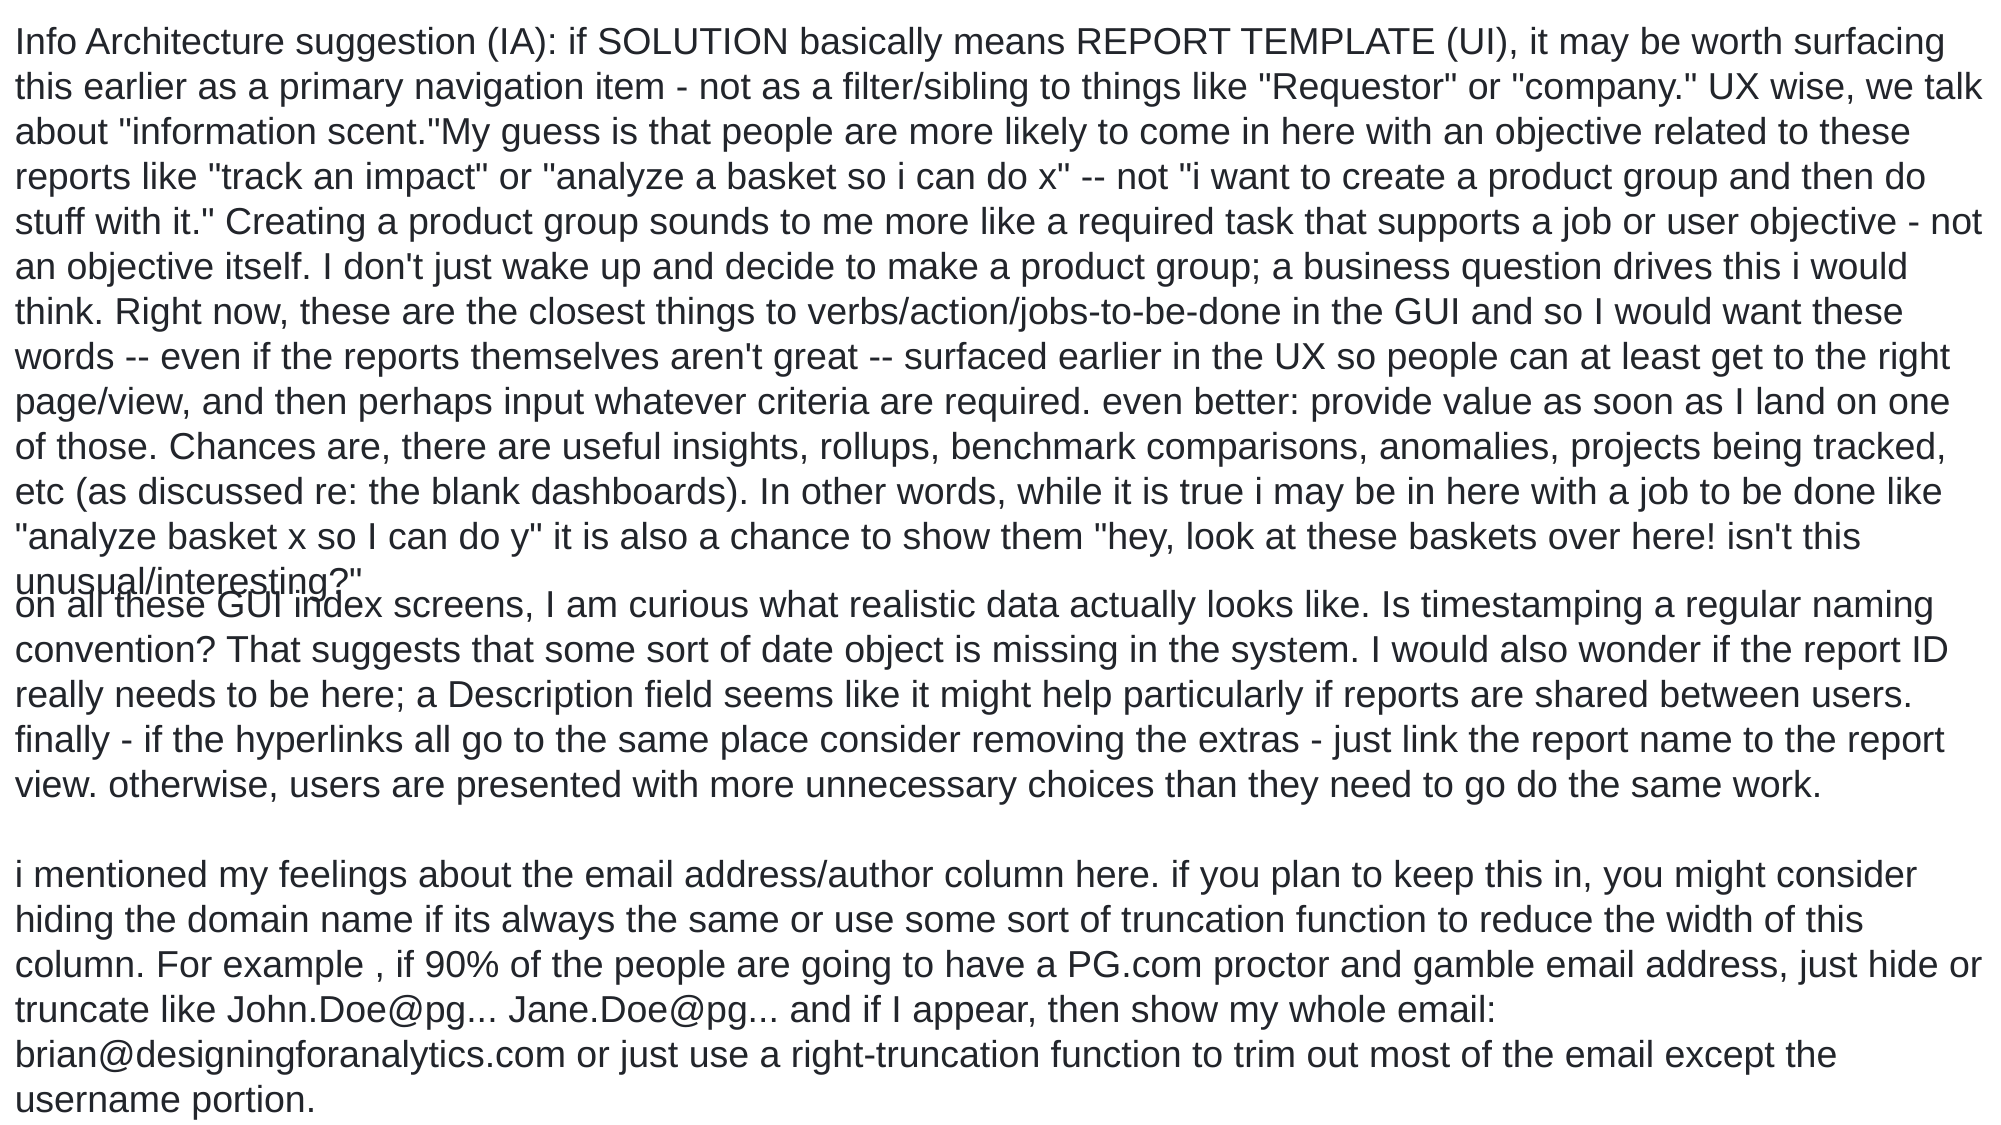

Info Architecture suggestion (IA): if SOLUTION basically means REPORT TEMPLATE (UI), it may be worth surfacing this earlier as a primary navigation item - not as a filter/sibling to things like "Requestor" or "company." UX wise, we talk about "information scent."My guess is that people are more likely to come in here with an objective related to these reports like "track an impact" or "analyze a basket so i can do x" -- not "i want to create a product group and then do stuff with it." Creating a product group sounds to me more like a required task that supports a job or user objective - not an objective itself. I don't just wake up and decide to make a product group; a business question drives this i would think. Right now, these are the closest things to verbs/action/jobs-to-be-done in the GUI and so I would want these words -- even if the reports themselves aren't great -- surfaced earlier in the UX so people can at least get to the right page/view, and then perhaps input whatever criteria are required. even better: provide value as soon as I land on one of those. Chances are, there are useful insights, rollups, benchmark comparisons, anomalies, projects being tracked, etc (as discussed re: the blank dashboards). In other words, while it is true i may be in here with a job to be done like "analyze basket x so I can do y" it is also a chance to show them "hey, look at these baskets over here! isn't this unusual/interesting?"
on all these GUI index screens, I am curious what realistic data actually looks like. Is timestamping a regular naming convention? That suggests that some sort of date object is missing in the system. I would also wonder if the report ID really needs to be here; a Description field seems like it might help particularly if reports are shared between users. finally - if the hyperlinks all go to the same place consider removing the extras - just link the report name to the report view. otherwise, users are presented with more unnecessary choices than they need to go do the same work.
i mentioned my feelings about the email address/author column here. if you plan to keep this in, you might consider hiding the domain name if its always the same or use some sort of truncation function to reduce the width of this column. For example , if 90% of the people are going to have a PG.com proctor and gamble email address, just hide or truncate like John.Doe@pg... Jane.Doe@pg... and if I appear, then show my whole email: brian@designingforanalytics.com or just use a right-truncation function to trim out most of the email except the username portion.